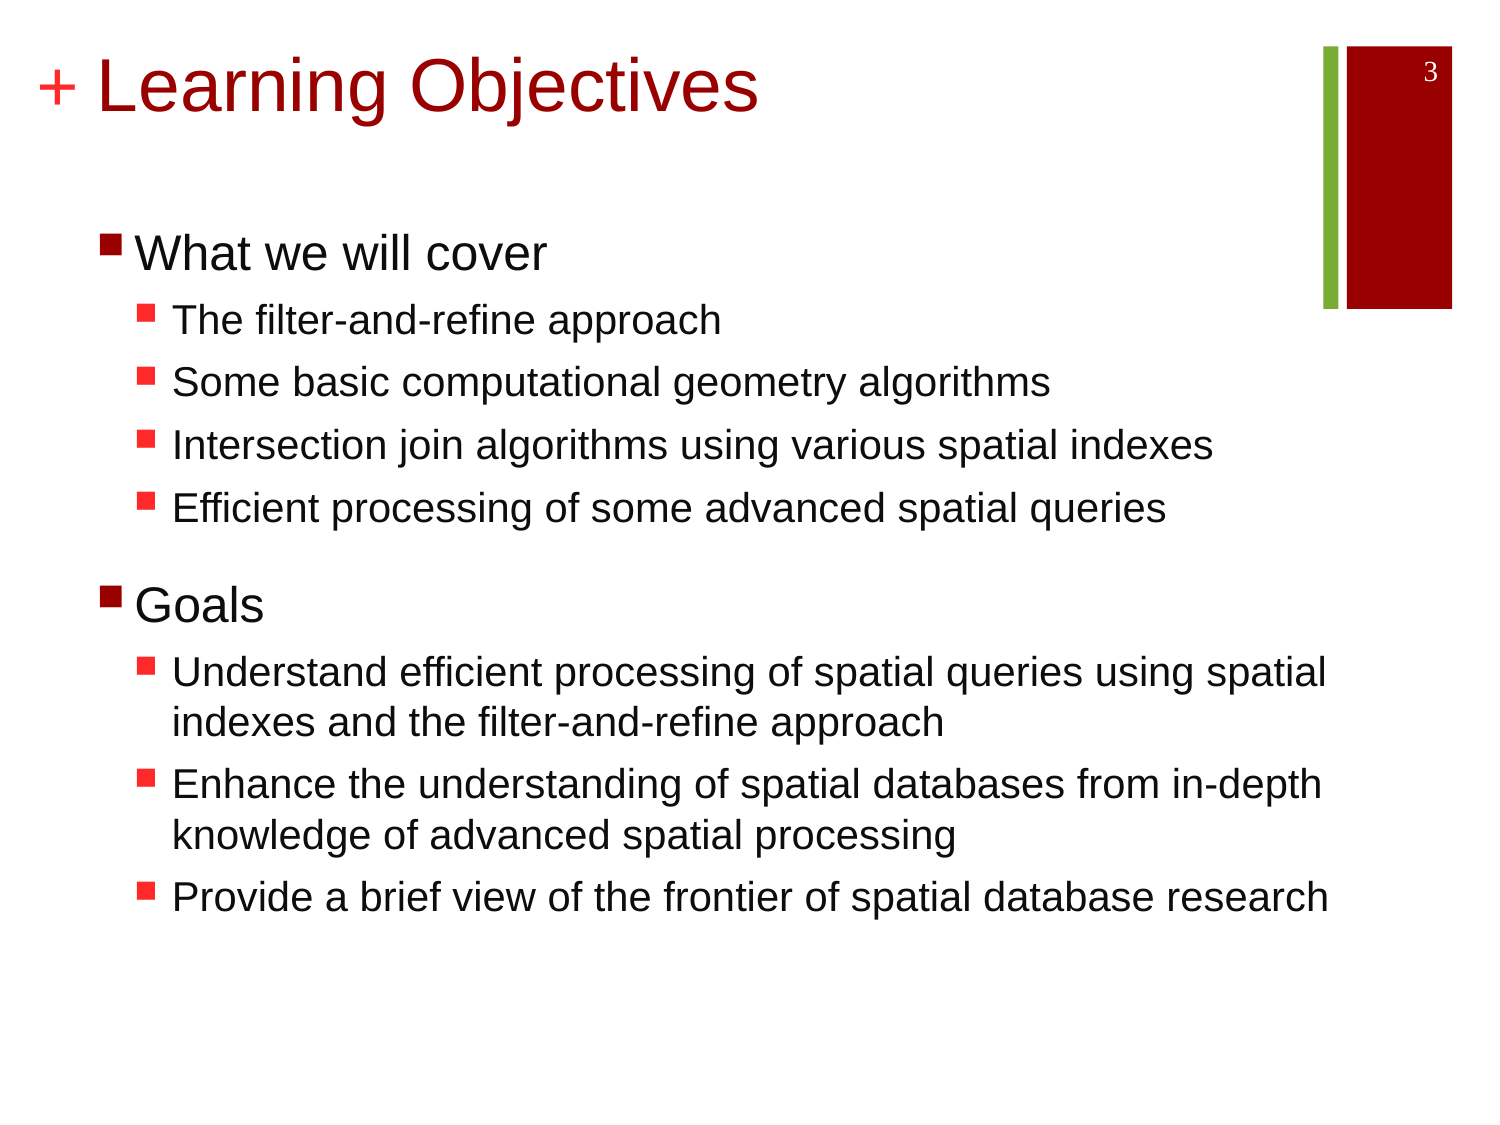

# Learning Objectives
3
What we will cover
The filter-and-refine approach
Some basic computational geometry algorithms
Intersection join algorithms using various spatial indexes
Efficient processing of some advanced spatial queries
Goals
Understand efficient processing of spatial queries using spatial indexes and the filter-and-refine approach
Enhance the understanding of spatial databases from in-depth knowledge of advanced spatial processing
Provide a brief view of the frontier of spatial database research